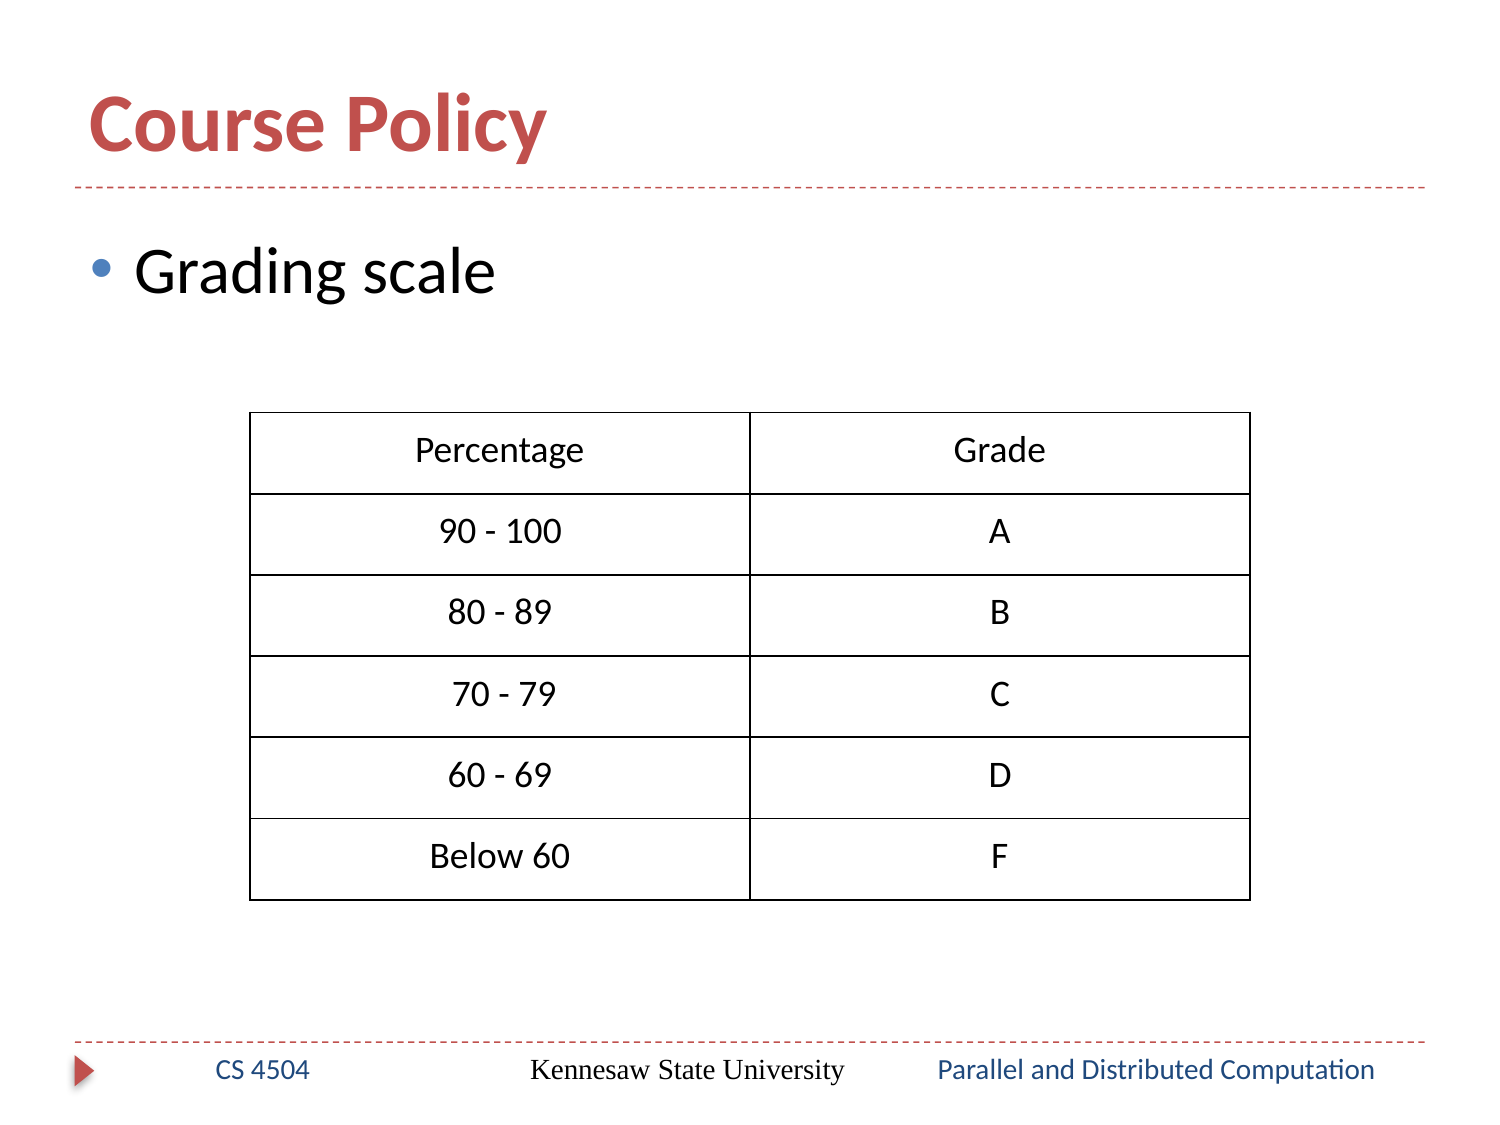

# Course Policy
Grading scale
| Percentage | Grade |
| --- | --- |
| 90 - 100 | A |
| 80 - 89 | B |
| 70 - 79 | C |
| 60 - 69 | D |
| Below 60 | F |
CS 4504
Kennesaw State University
Parallel and Distributed Computation